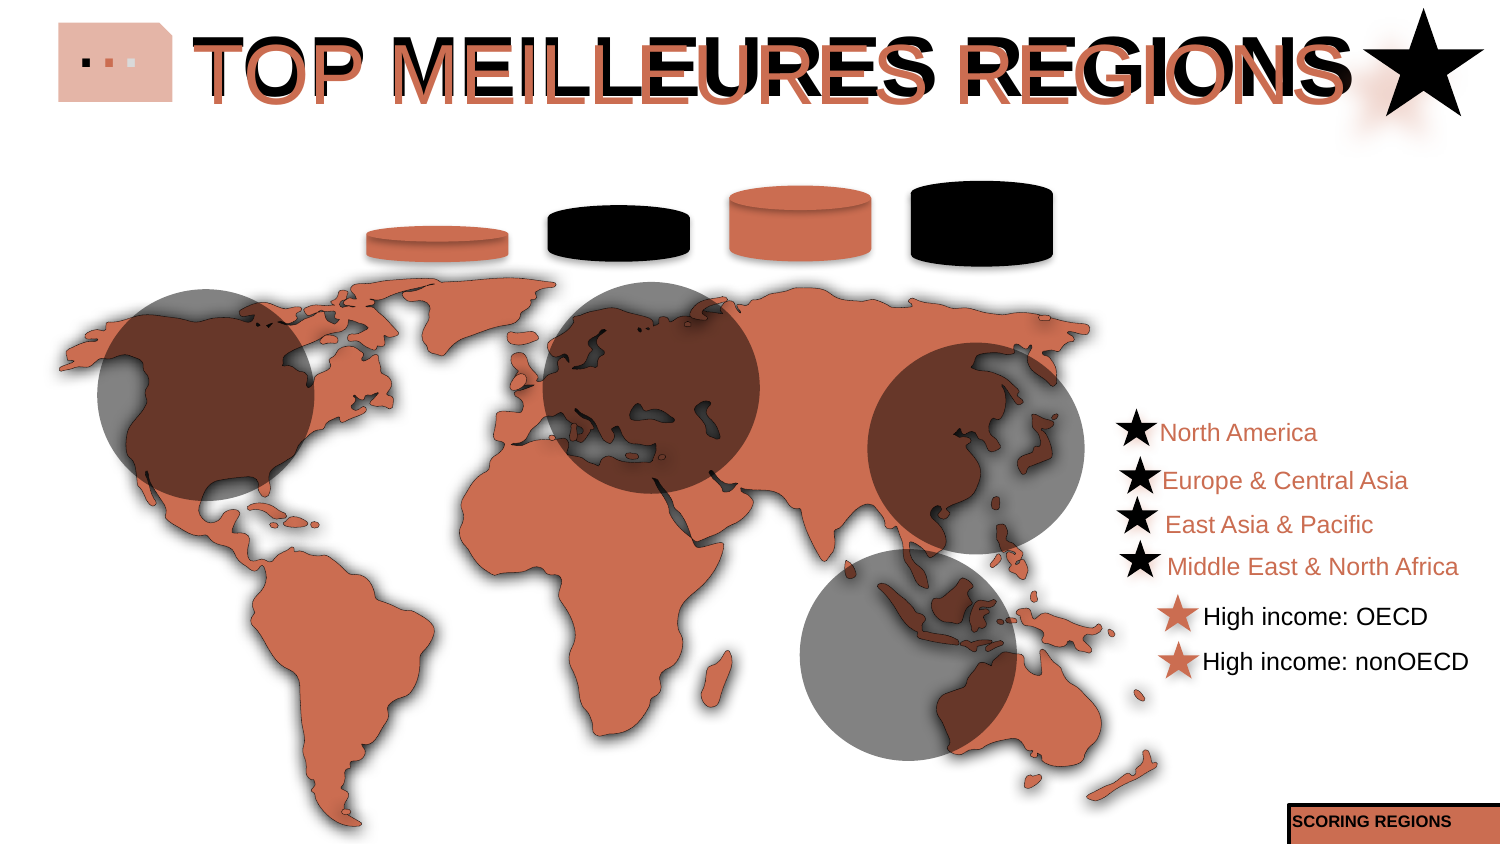

...

# TOP MEILLEURES REGIONS

TOP MEILLEURES REGIONS

North America

Europe & Central Asia

East Asia & Pacific

Middle East & North Africa

High income: OECD

High income: nonOECD

SCORING REGIONS